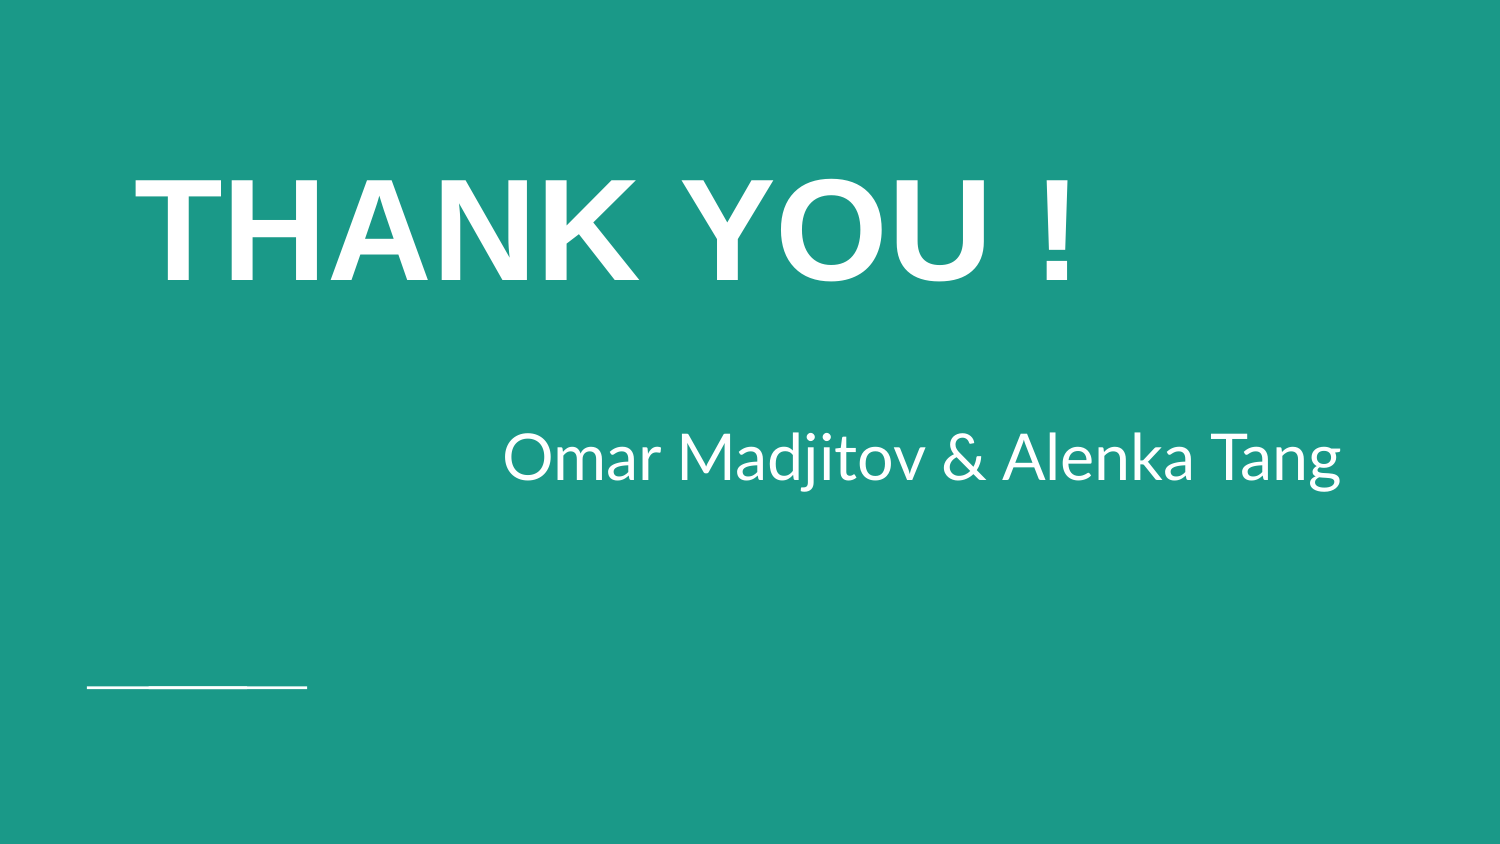

# THANK YOU !
Omar Madjitov & Alenka Tang